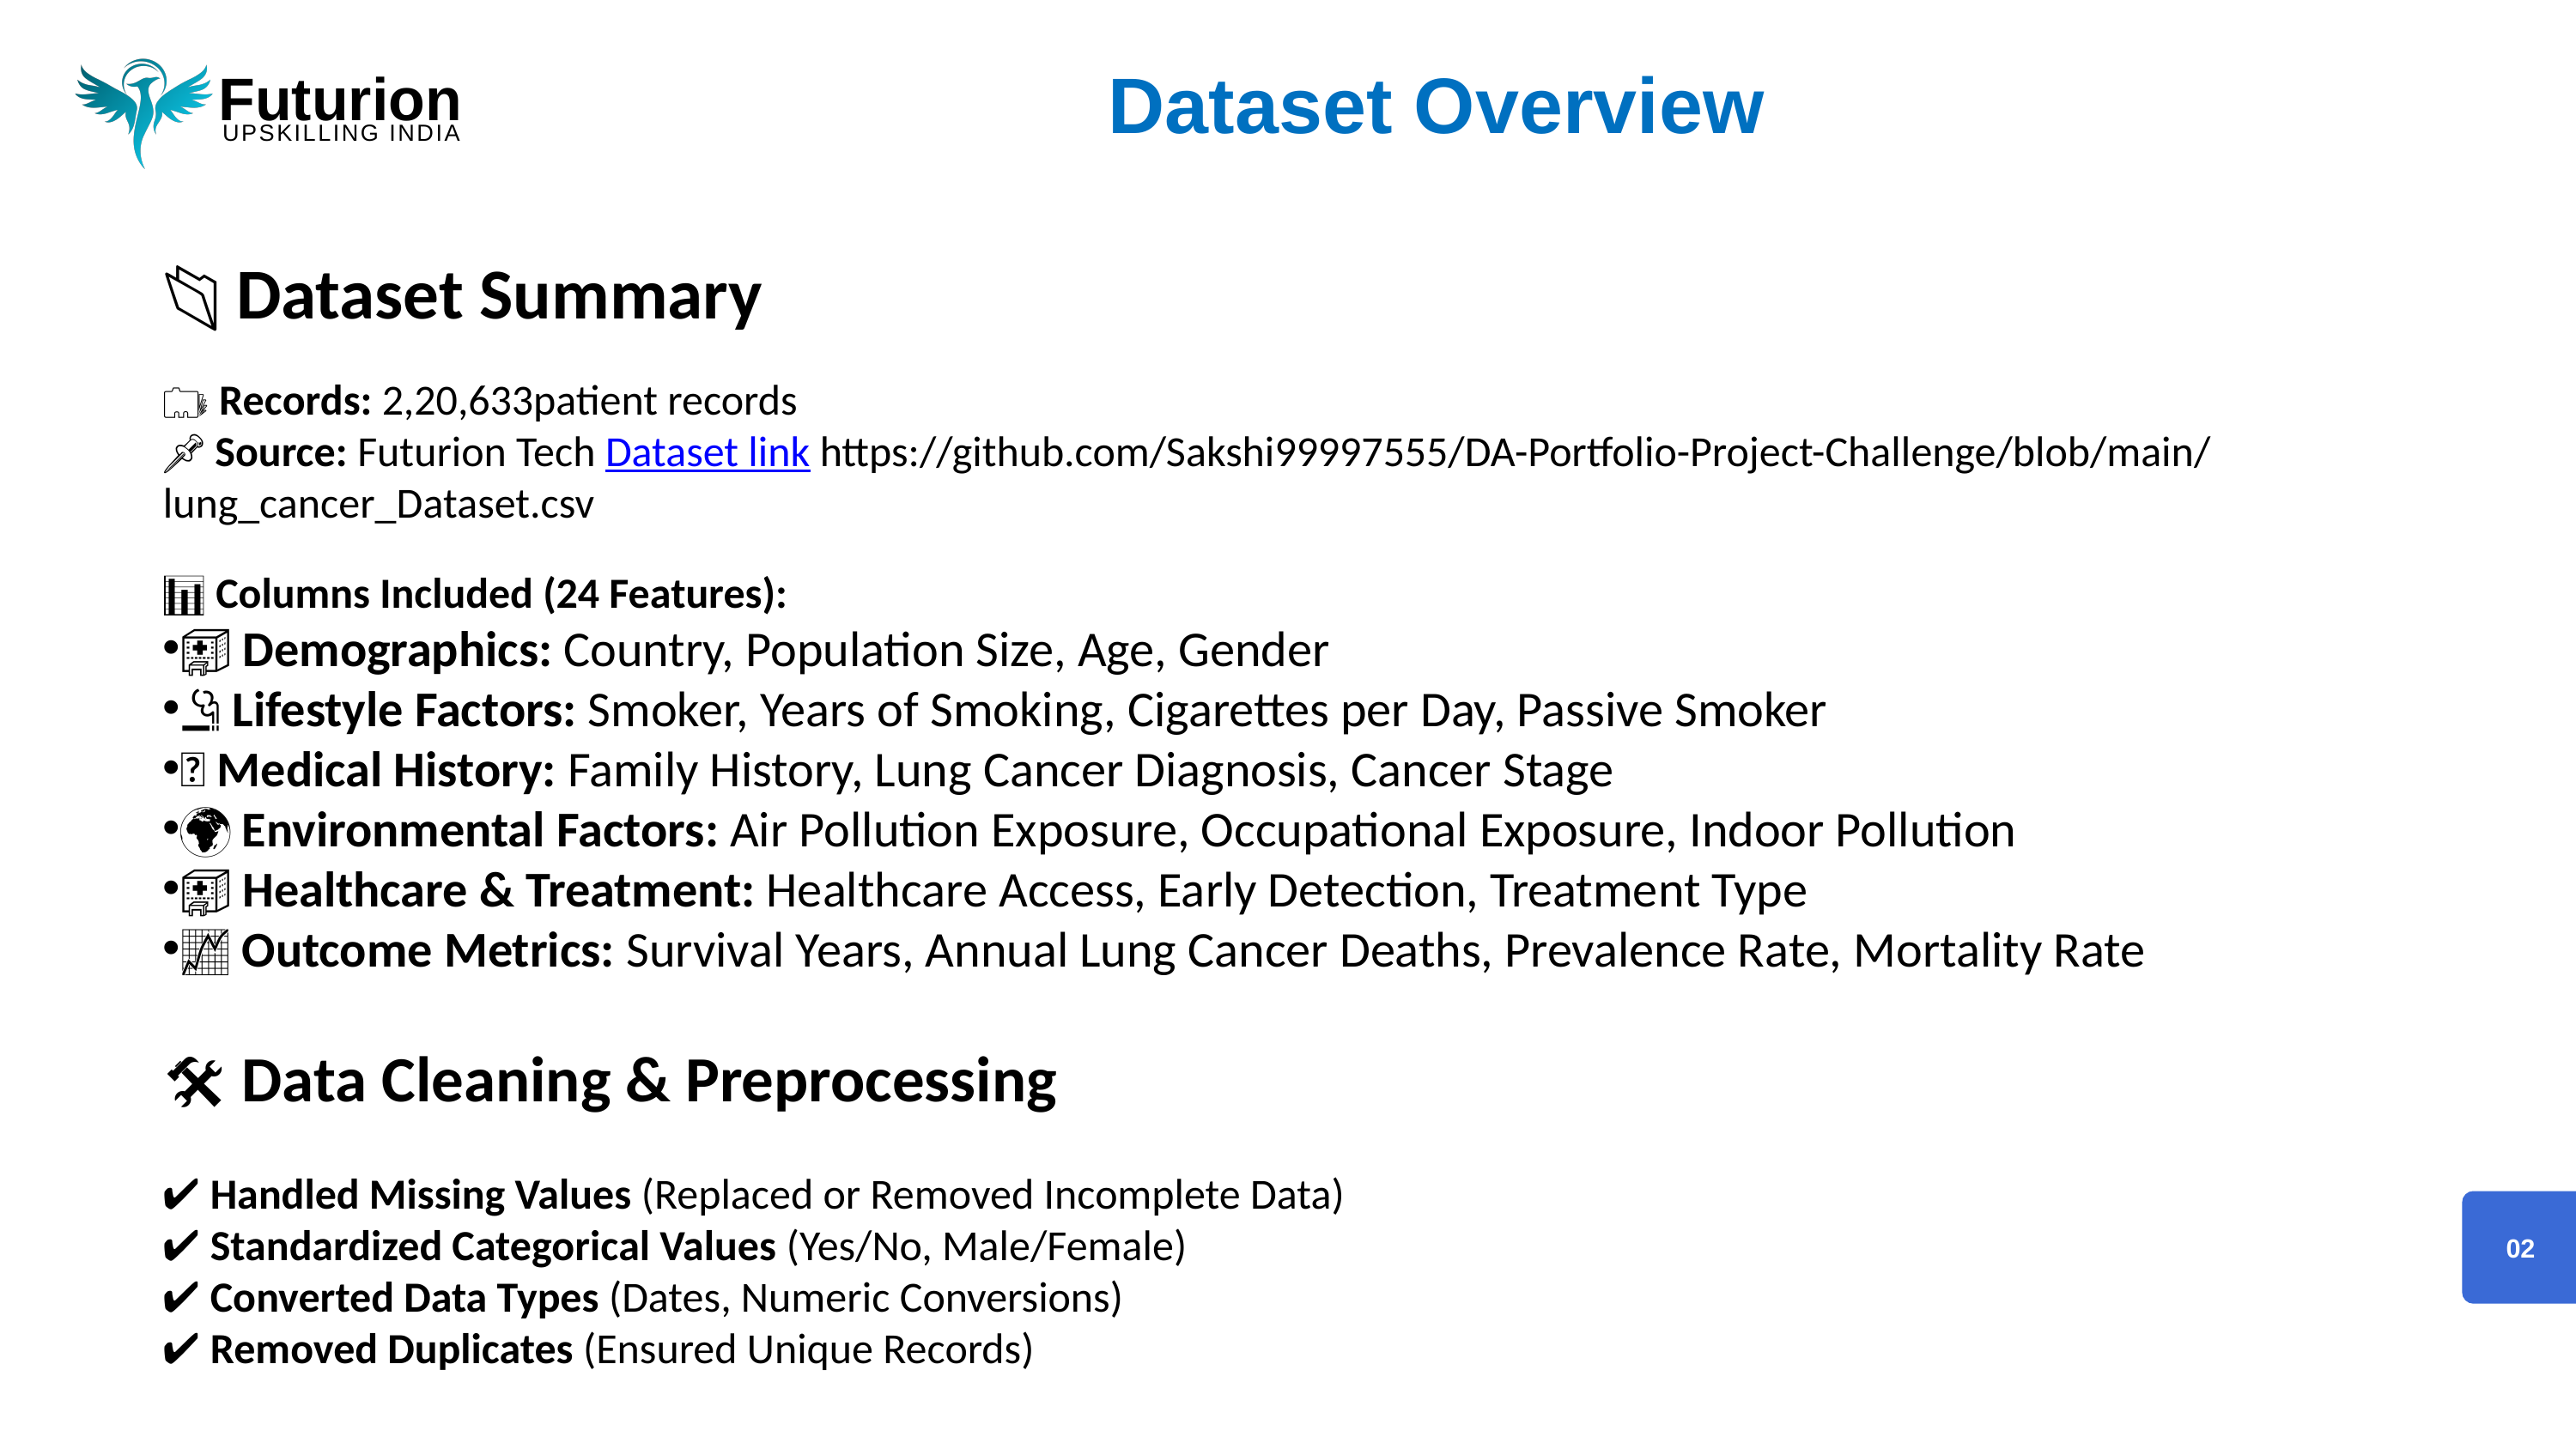

Dataset Overview

Futurion
UPSKILLING INDIA
📂 Dataset Summary
🗂️ Records: 2,20,633patient records
📌 Source: Futurion Tech Dataset link https://github.com/Sakshi99997555/DA-Portfolio-Project-Challenge/blob/main/lung_cancer_Dataset.csv
📊 Columns Included (24 Features):
🏥 Demographics: Country, Population Size, Age, Gender
🚬 Lifestyle Factors: Smoker, Years of Smoking, Cigarettes per Day, Passive Smoker
🧬 Medical History: Family History, Lung Cancer Diagnosis, Cancer Stage
🌍 Environmental Factors: Air Pollution Exposure, Occupational Exposure, Indoor Pollution
🏥 Healthcare & Treatment: Healthcare Access, Early Detection, Treatment Type
📈 Outcome Metrics: Survival Years, Annual Lung Cancer Deaths, Prevalence Rate, Mortality Rate

🛠 Data Cleaning & Preprocessing
✔️ Handled Missing Values (Replaced or Removed Incomplete Data)
✔️ Standardized Categorical Values (Yes/No, Male/Female)
✔️ Converted Data Types (Dates, Numeric Conversions)
✔️ Removed Duplicates (Ensured Unique Records)

02